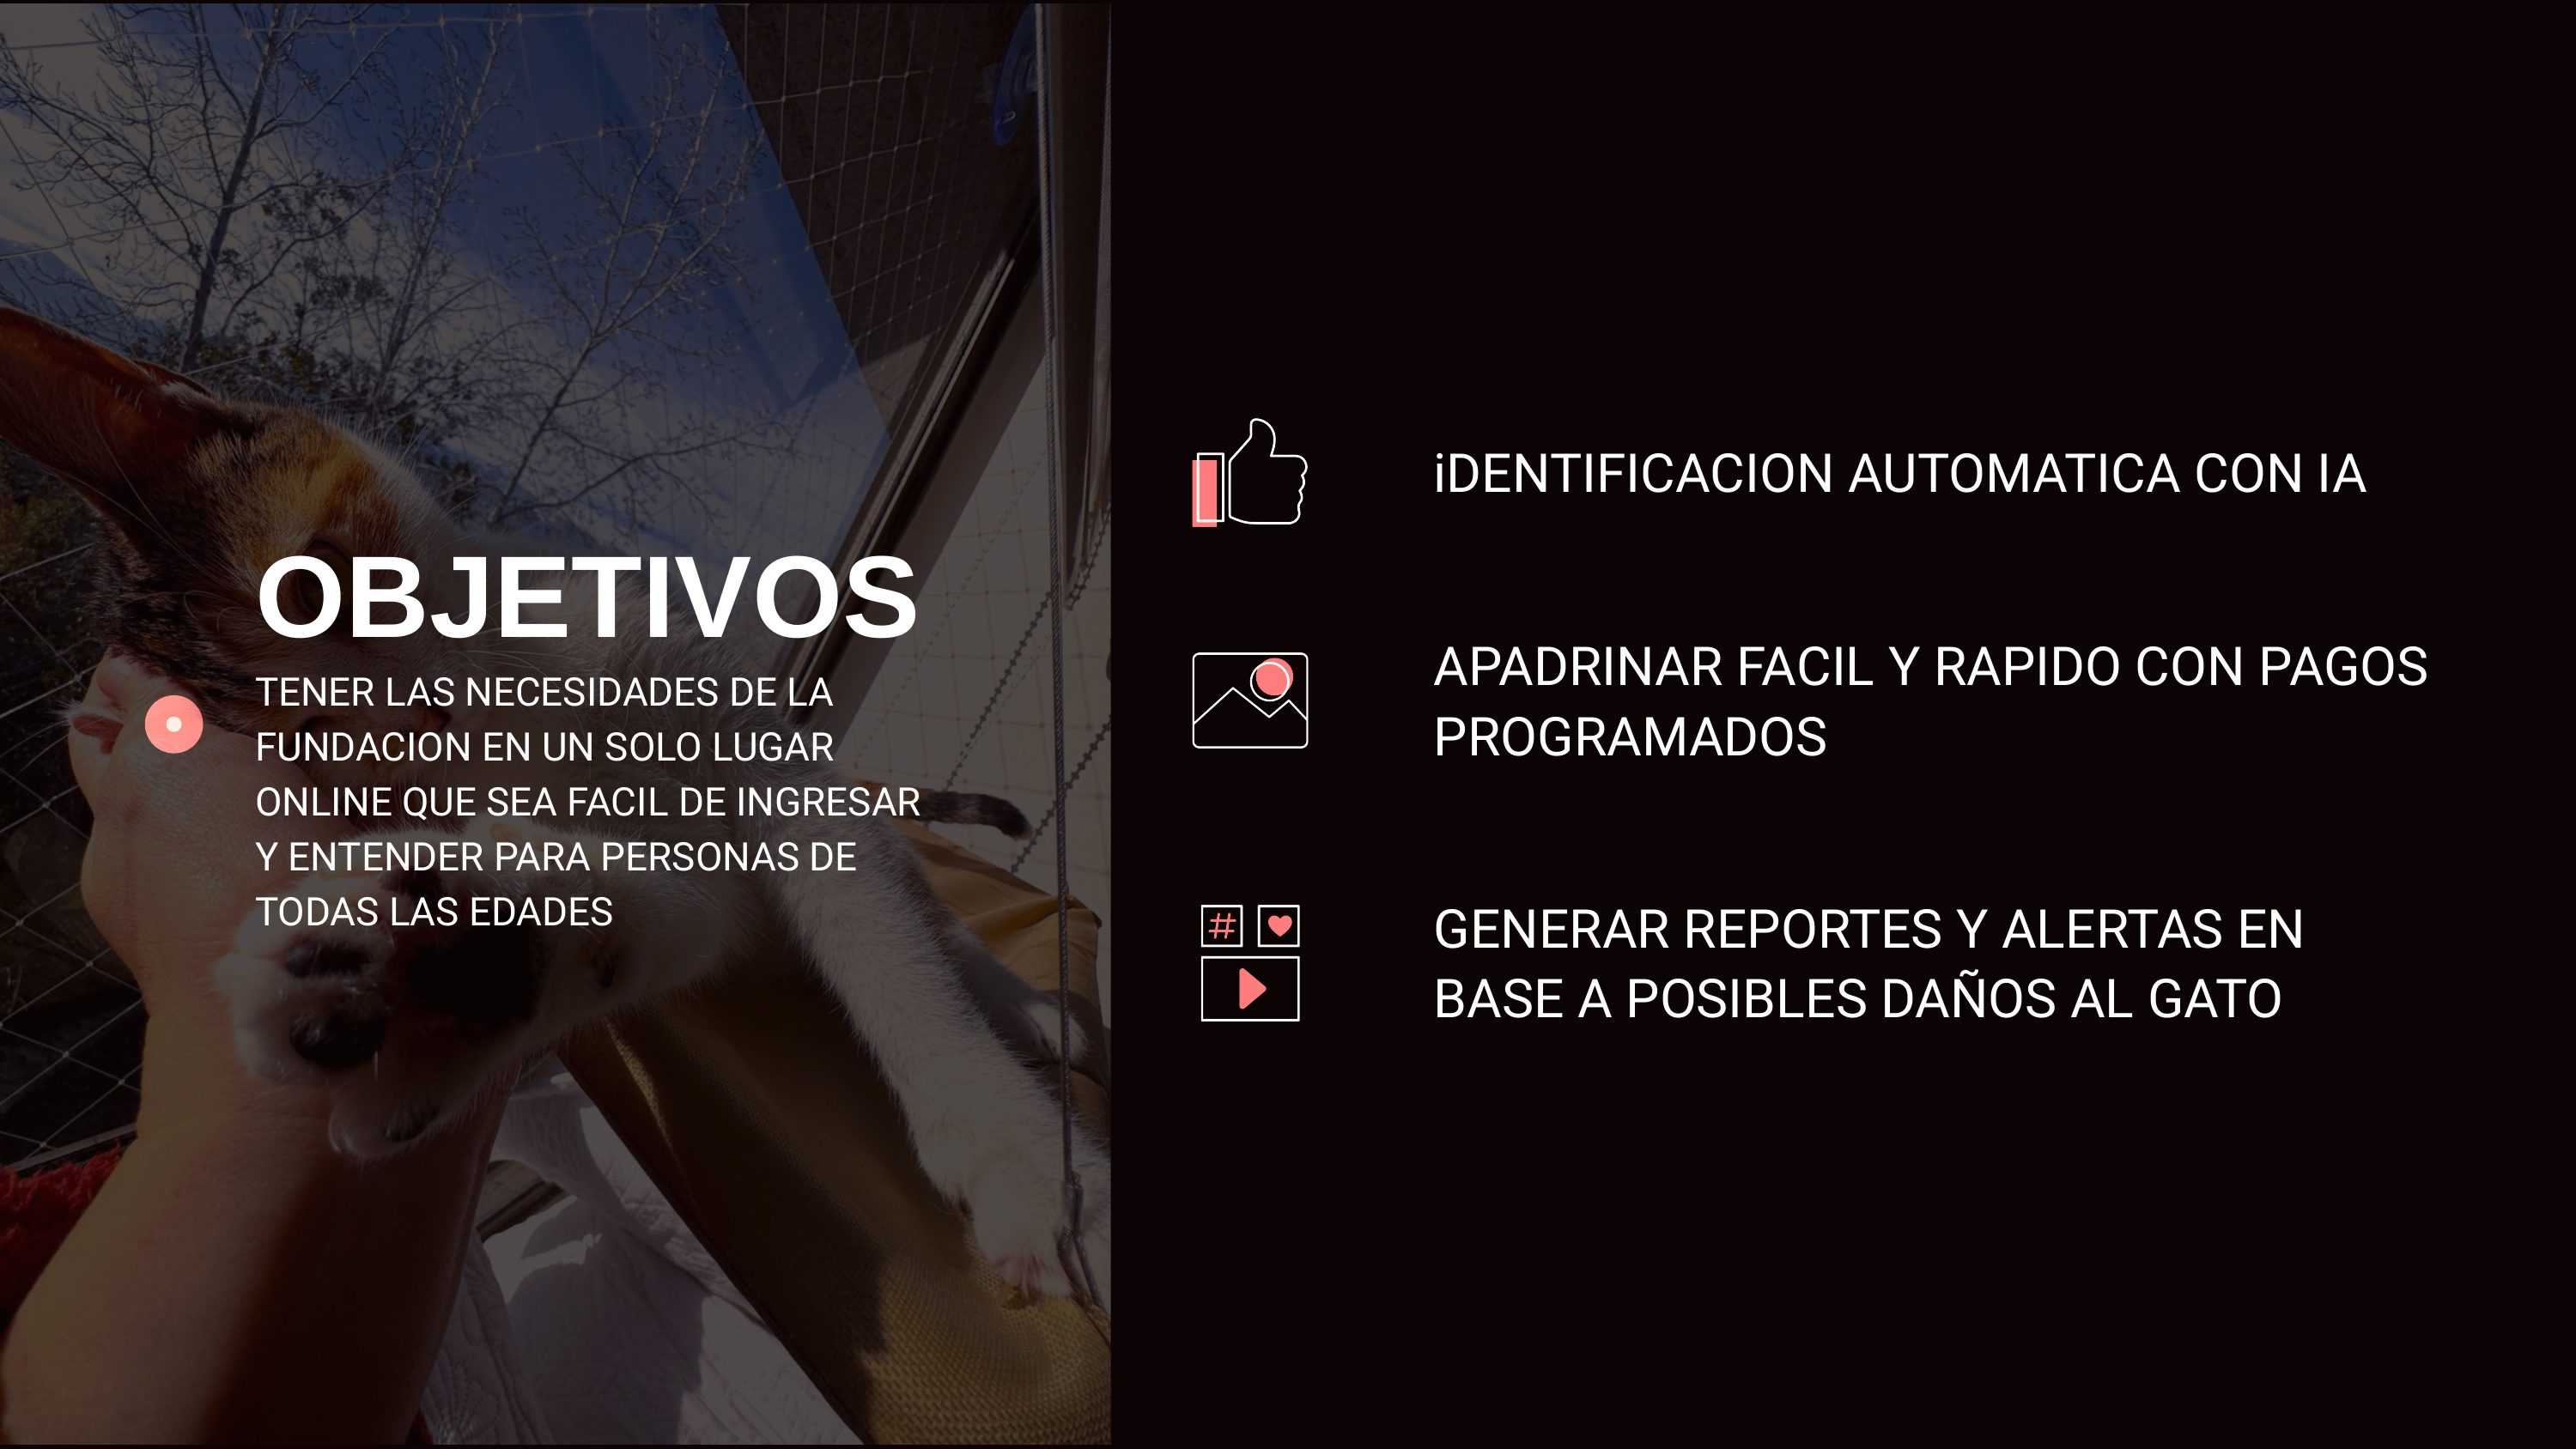

iDENTIFICACION AUTOMATICA CON IA
OBJETIVOS
TENER LAS NECESIDADES DE LA FUNDACION EN UN SOLO LUGAR ONLINE QUE SEA FACIL DE INGRESAR Y ENTENDER PARA PERSONAS DE TODAS LAS EDADES
APADRINAR FACIL Y RAPIDO CON PAGOS PROGRAMADOS

GENERAR REPORTES Y ALERTAS EN BASE A POSIBLES DAÑOS AL GATO